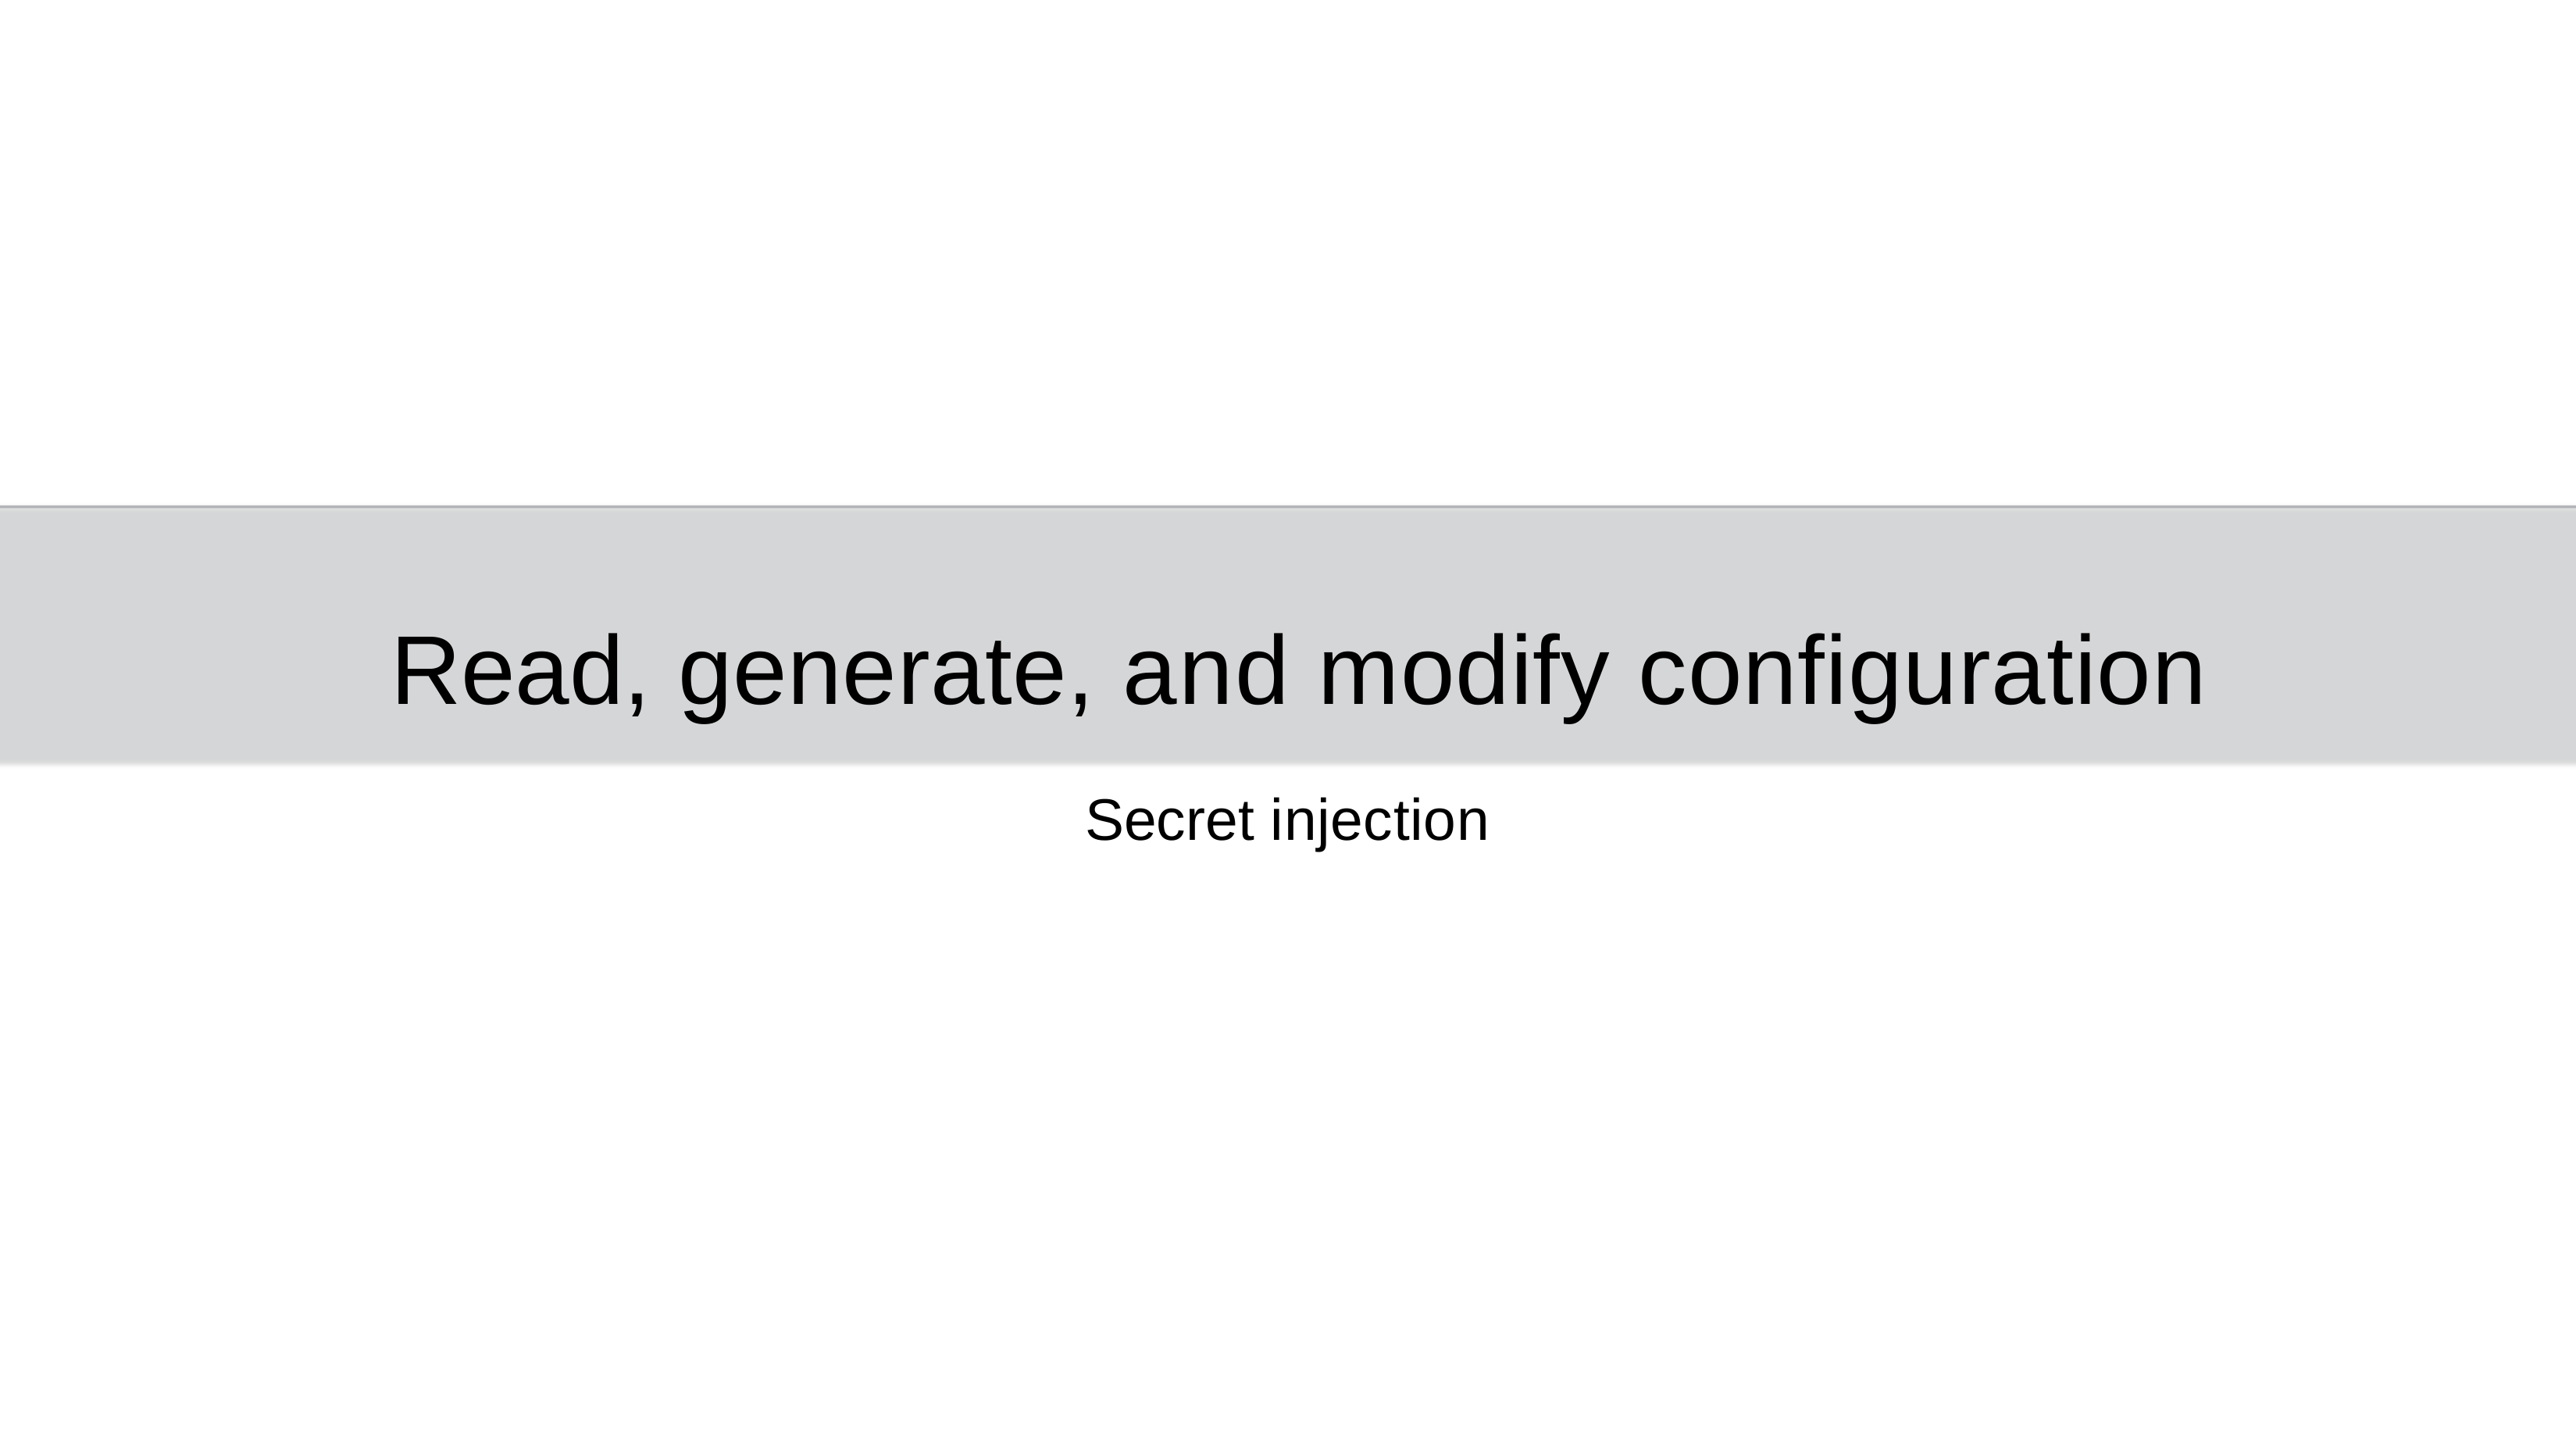

Read, generate, and modify configuration
Secret injection